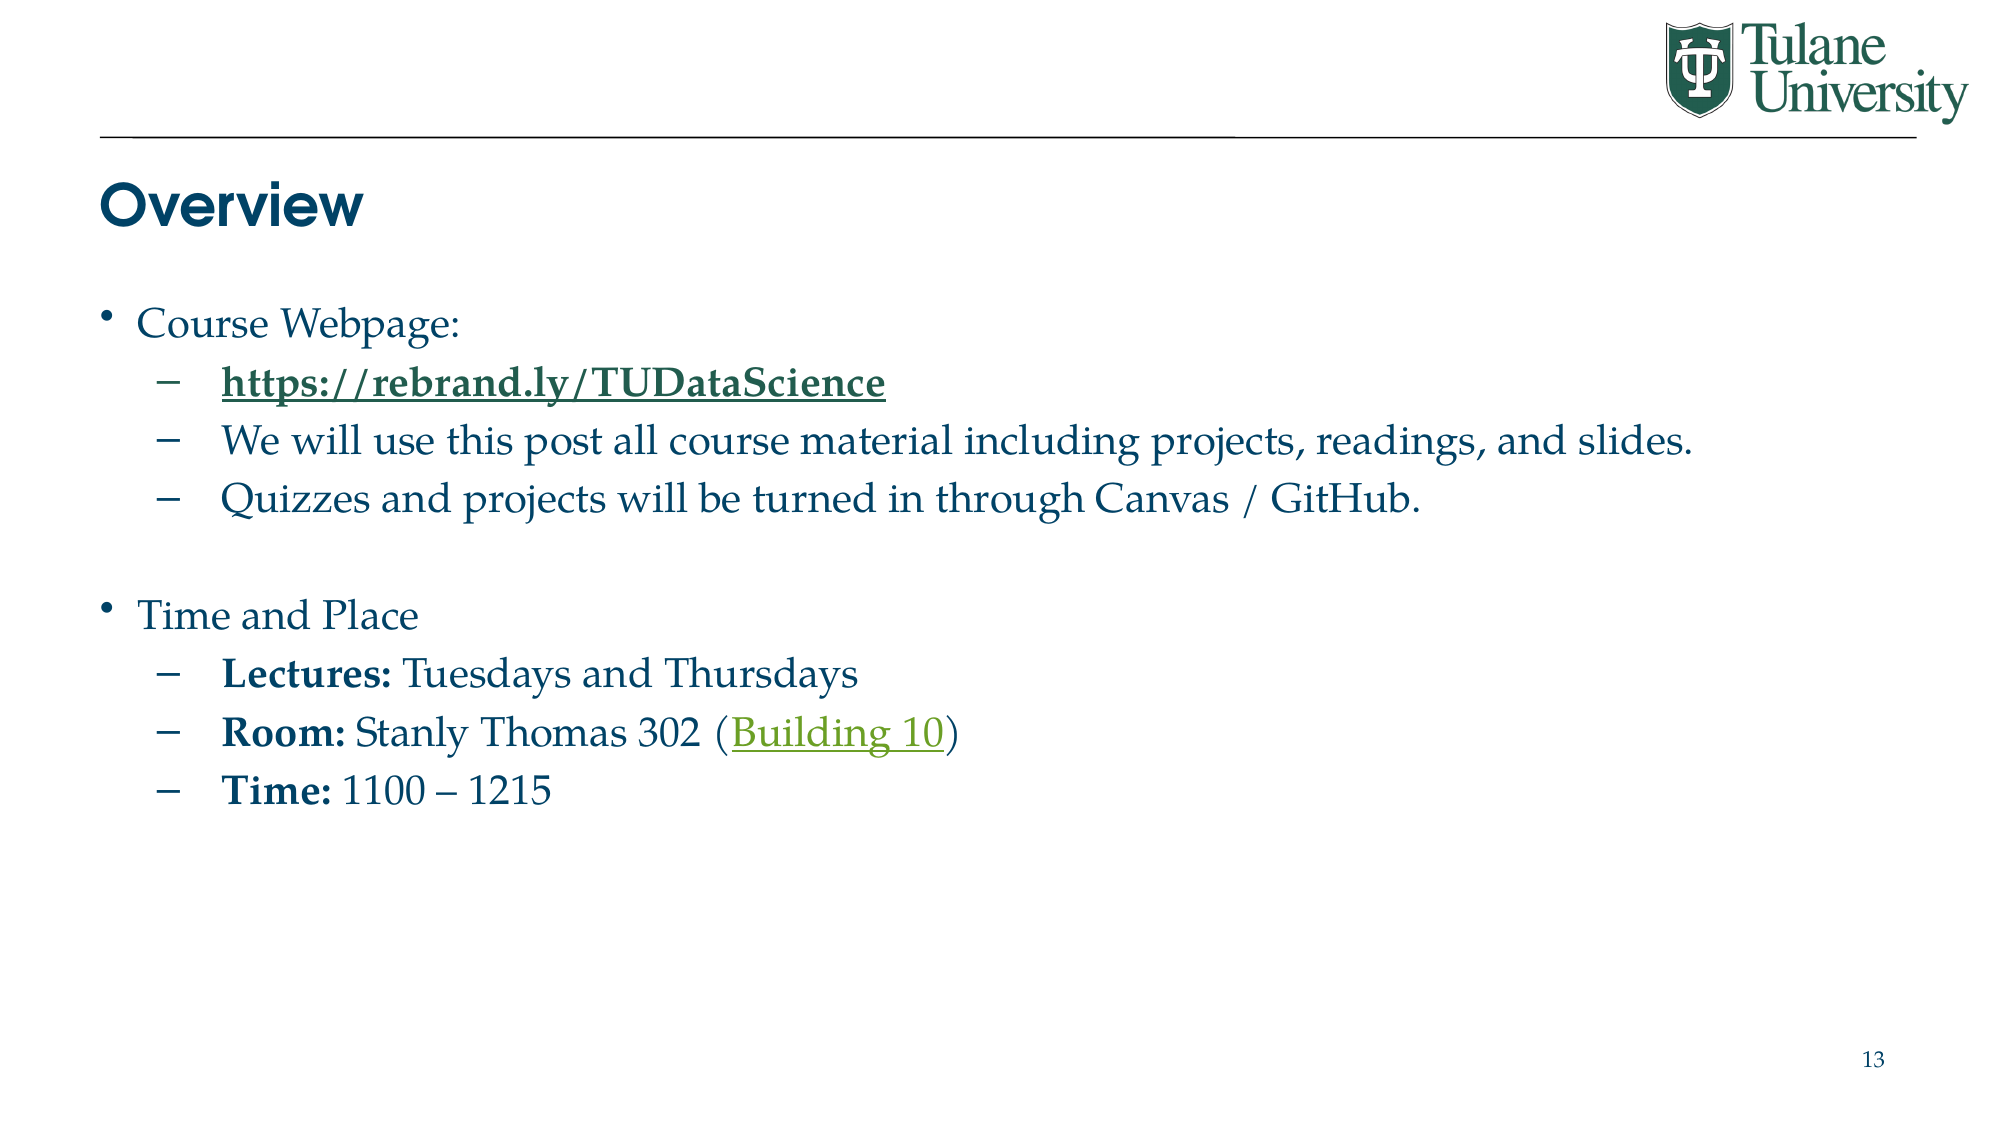

# Overview
Course Webpage:
https://rebrand.ly/TUDataScience
We will use this post all course material including projects, readings, and slides.
Quizzes and projects will be turned in through Canvas / GitHub.

Time and Place
Lectures: Tuesdays and Thursdays
Room: Stanly Thomas 302 (Building 10)
Time: 1100 – 1215

13